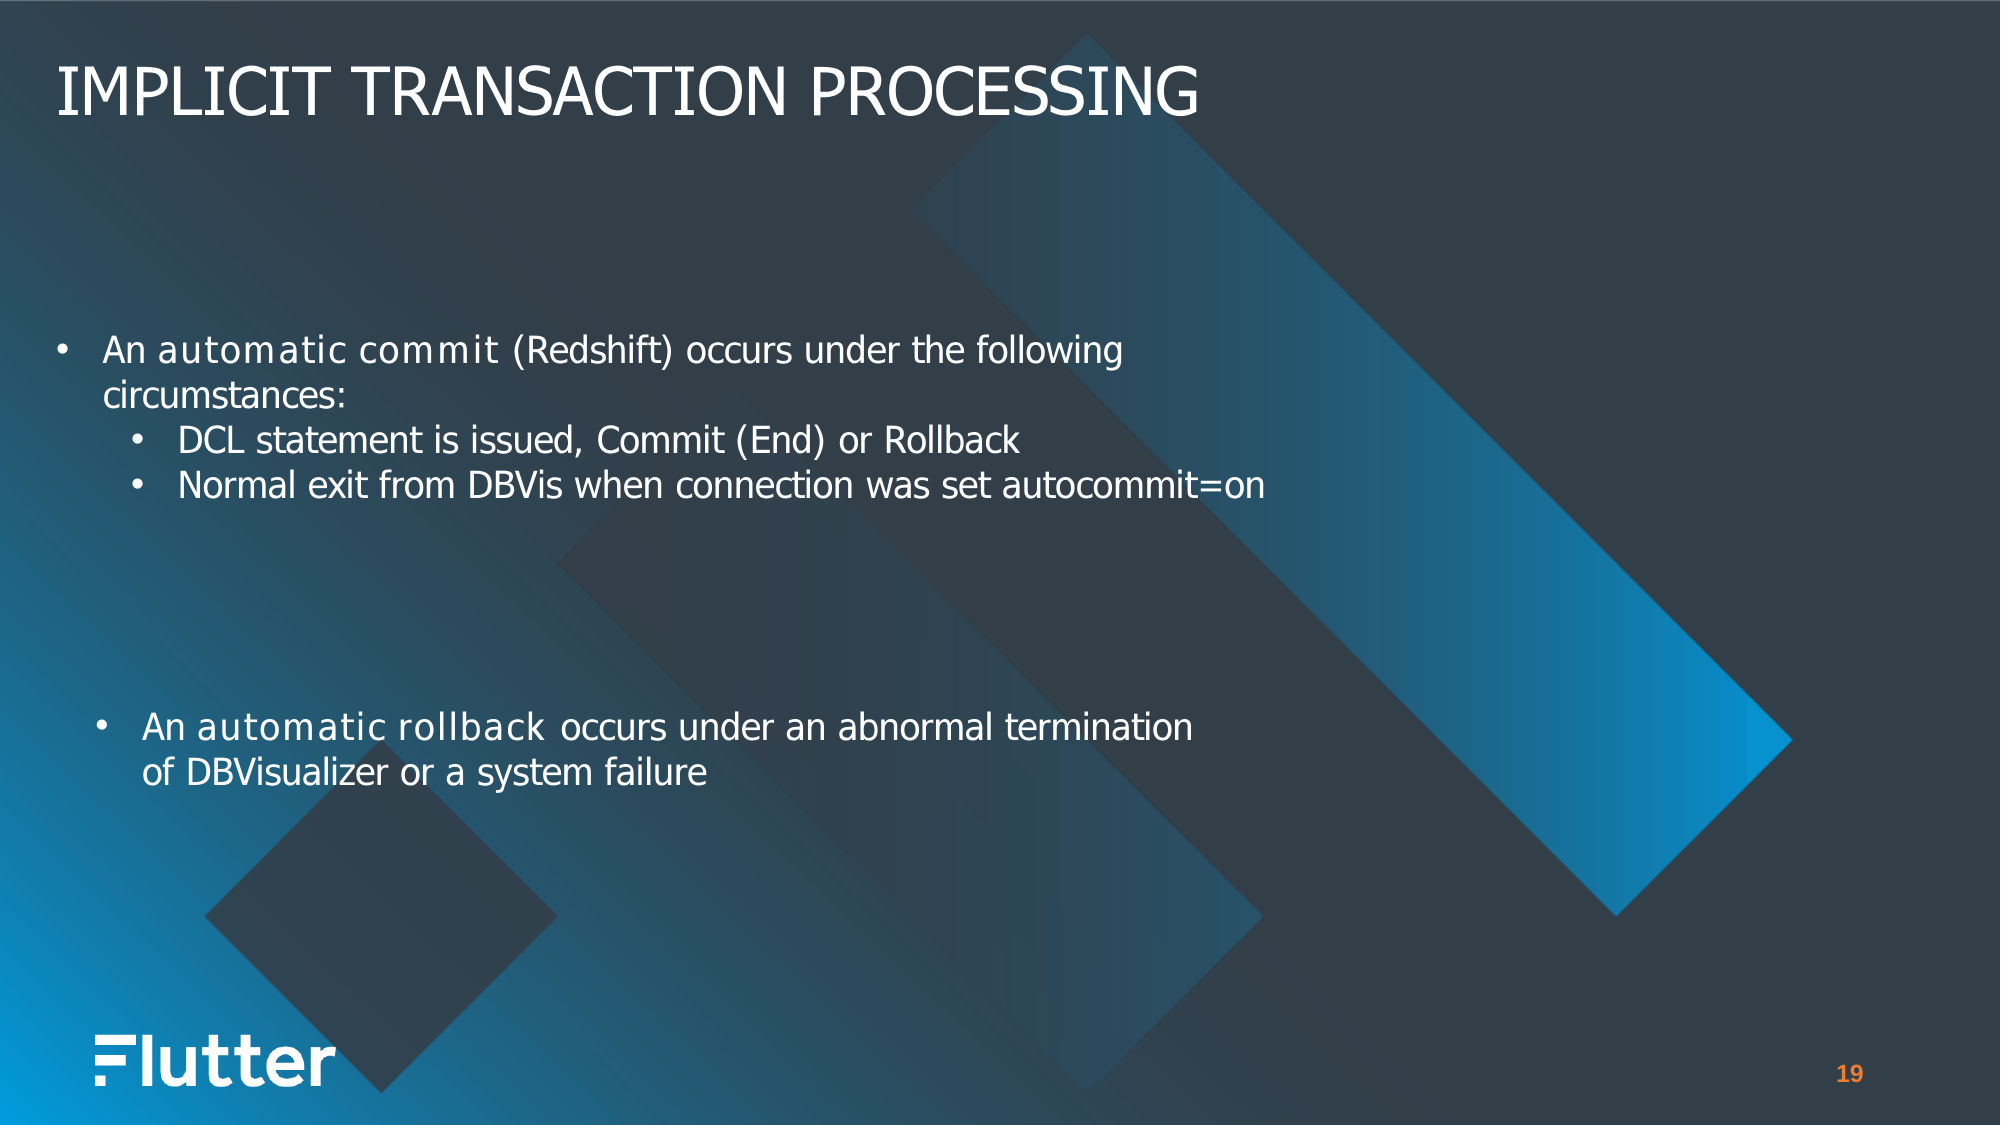

implicit transaction processing
An automatic commit (Redshift) occurs under the following circumstances:
DCL statement is issued, Commit (End) or Rollback
Normal exit from DBVis when connection was set autocommit=on

An automatic rollback occurs under an abnormal termination of DBVisualizer or a system failure